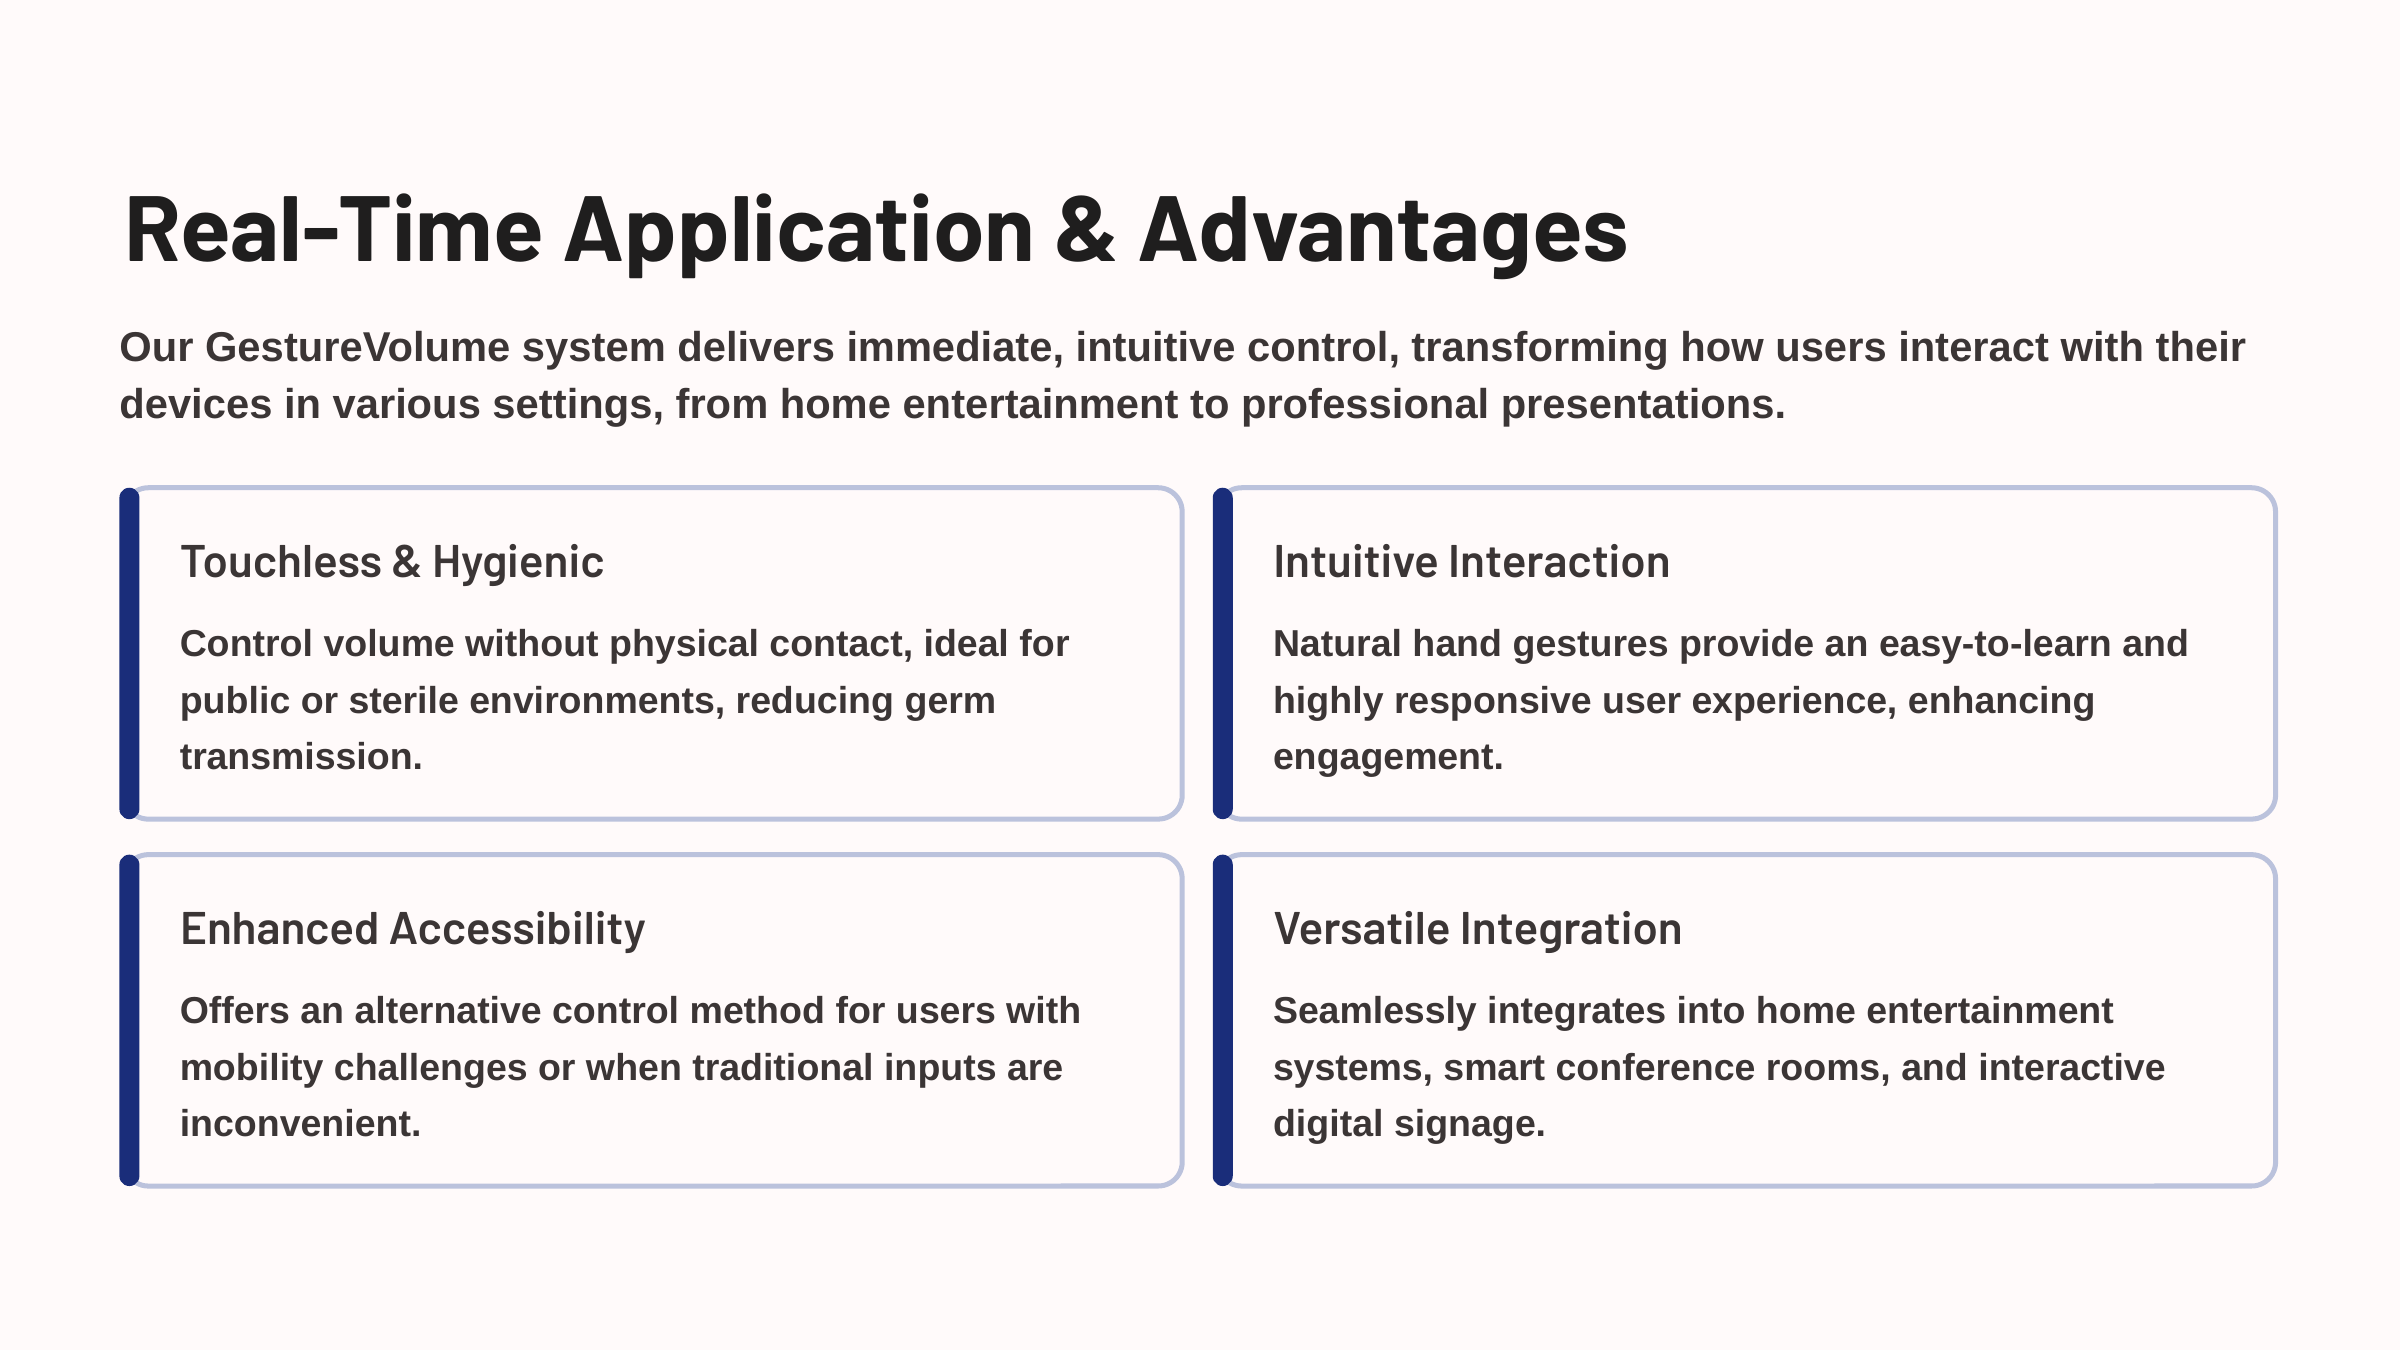

Real-Time Application & Advantages
Our GestureVolume system delivers immediate, intuitive control, transforming how users interact with their devices in various settings, from home entertainment to professional presentations.

Touchless & Hygienic
Intuitive Interaction
Control volume without physical contact, ideal for public or sterile environments, reducing germ transmission.
Natural hand gestures provide an easy-to-learn and highly responsive user experience, enhancing engagement.

Enhanced Accessibility
Versatile Integration
Offers an alternative control method for users with mobility challenges or when traditional inputs are inconvenient.
Seamlessly integrates into home entertainment systems, smart conference rooms, and interactive digital signage.